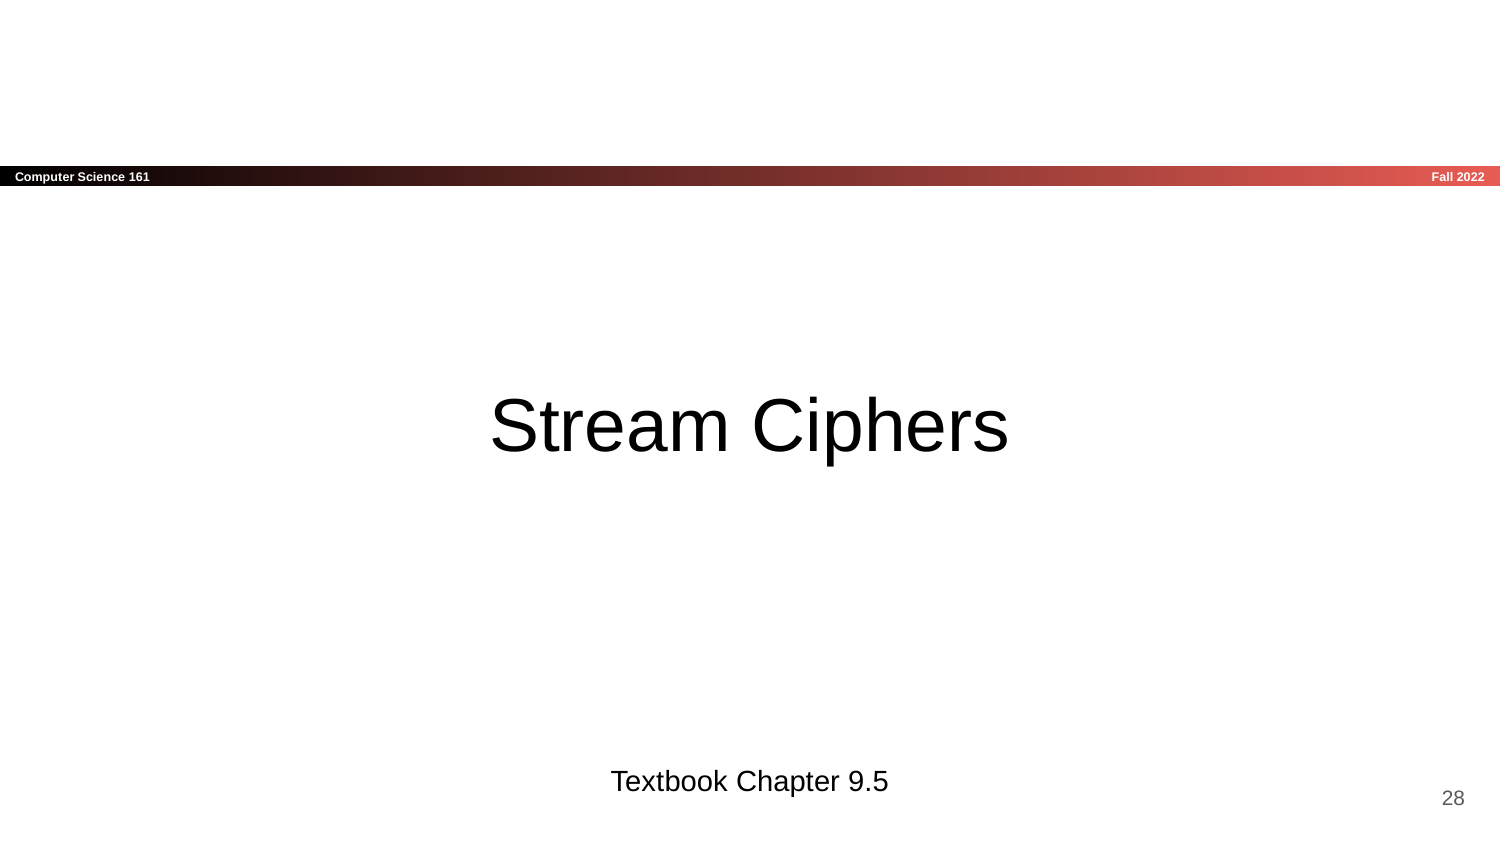

# Stream Ciphers
Textbook Chapter 9.5
28